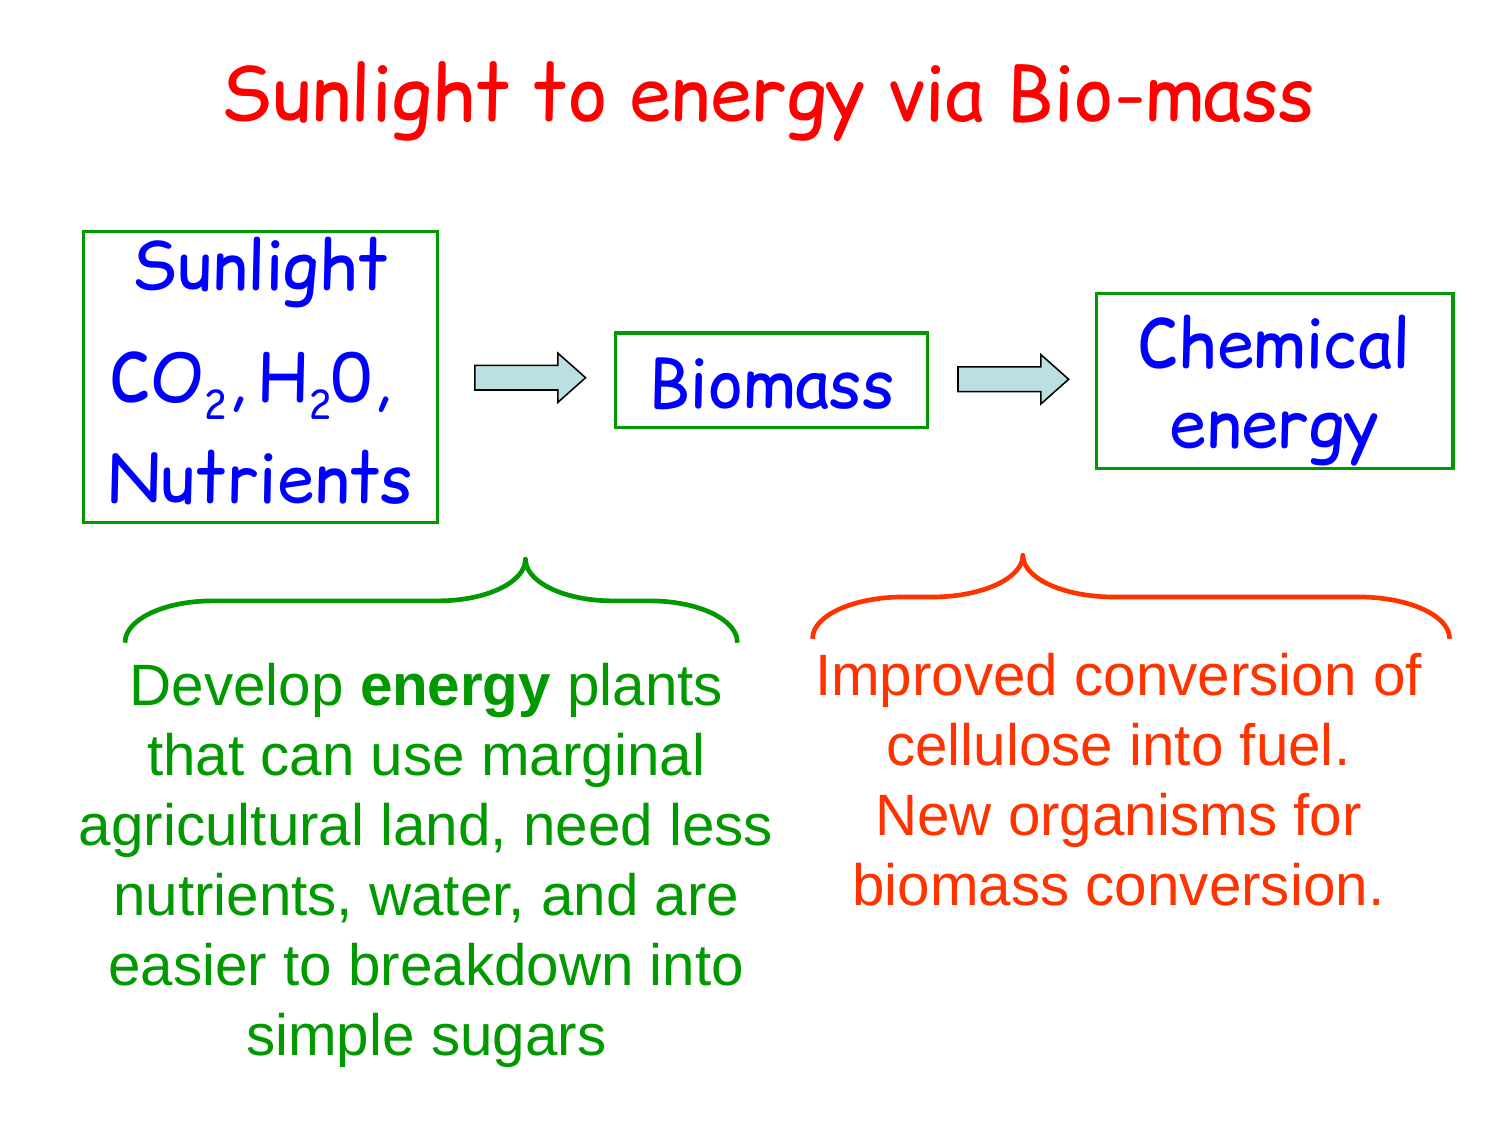

Sunlight to energy via Bio-mass
Sunlight
CO2, H20,
Nutrients
Chemical energy

Biomass

Improved conversion of cellulose into fuel.
New organisms for biomass conversion.
Develop energy plants that can use marginal agricultural land, need less nutrients, water, and are easier to breakdown into simple sugars